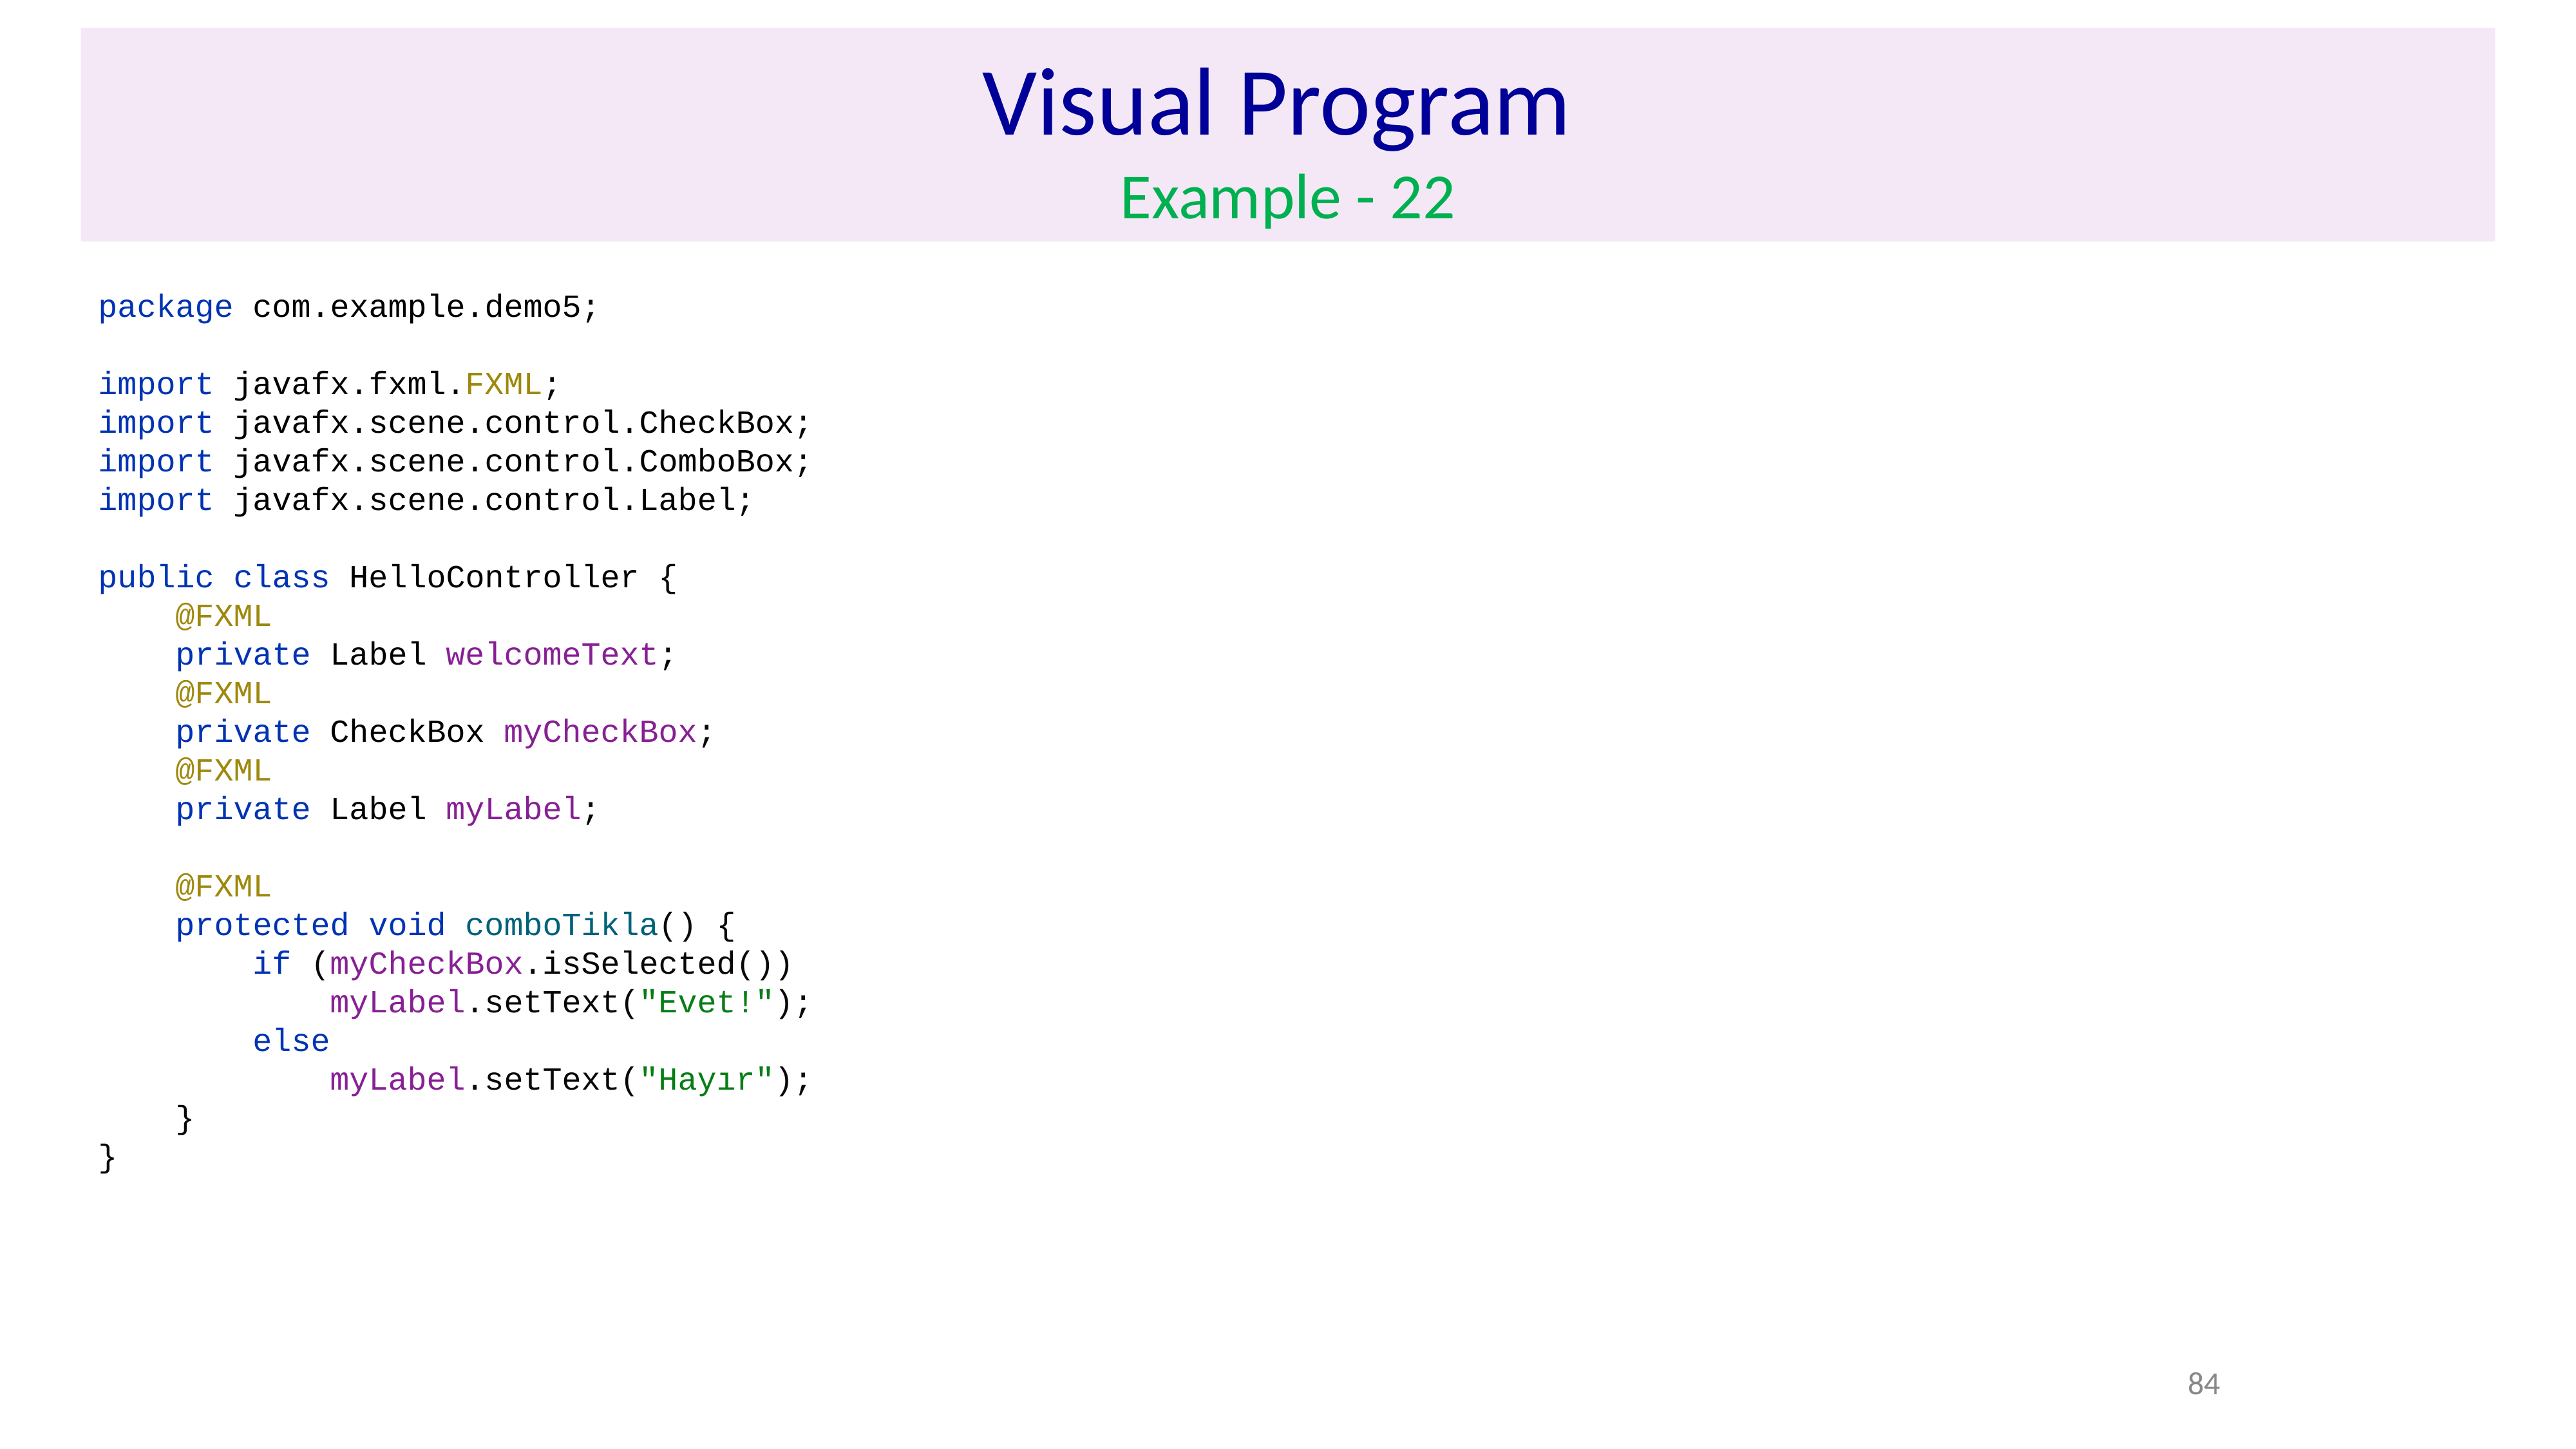

# Visual Program Example - 22
package com.example.demo5;

import javafx.fxml.FXML;
import javafx.scene.control.CheckBox;
import javafx.scene.control.ComboBox;
import javafx.scene.control.Label;

public class HelloController {
    @FXML
    private Label welcomeText;
    @FXML
    private CheckBox myCheckBox;
    @FXML
    private Label myLabel;

    @FXML
    protected void comboTikla() {
        if (myCheckBox.isSelected())
            myLabel.setText("Evet!");
        else
            myLabel.setText("Hayır");
    }
}
84